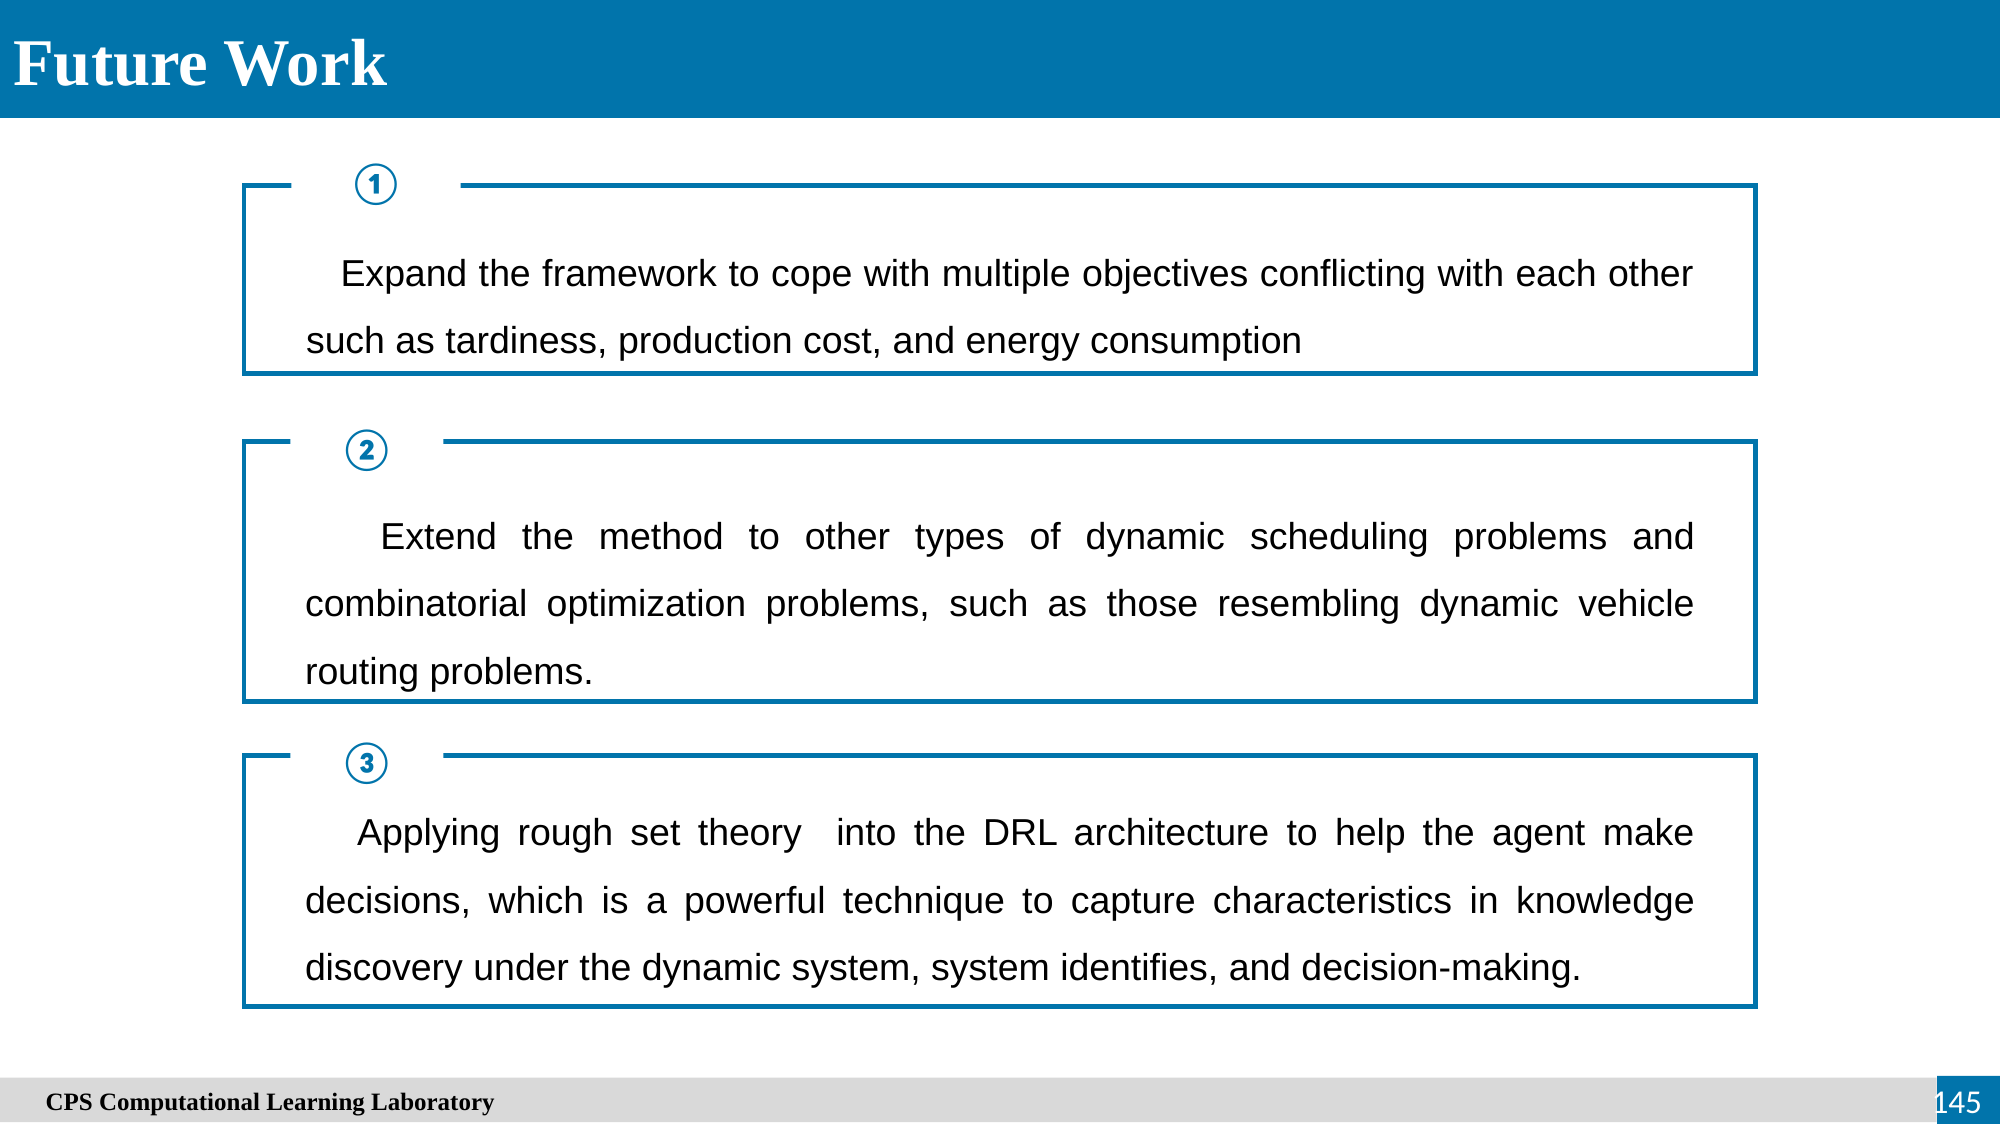

Future Work
①

   Expand the framework to cope with multiple objectives conflicting with each other such as tardiness, production cost, and energy consumption
②

   Extend the method to other types of dynamic scheduling problems and combinatorial optimization problems, such as those resembling dynamic vehicle routing problems.
③

   Applying rough set theory  into the DRL architecture to help the agent make decisions, which is a powerful technique to capture characteristics in knowledge discovery under the dynamic system, system identifies, and decision-making.
145
　CPS Computational Learning Laboratory